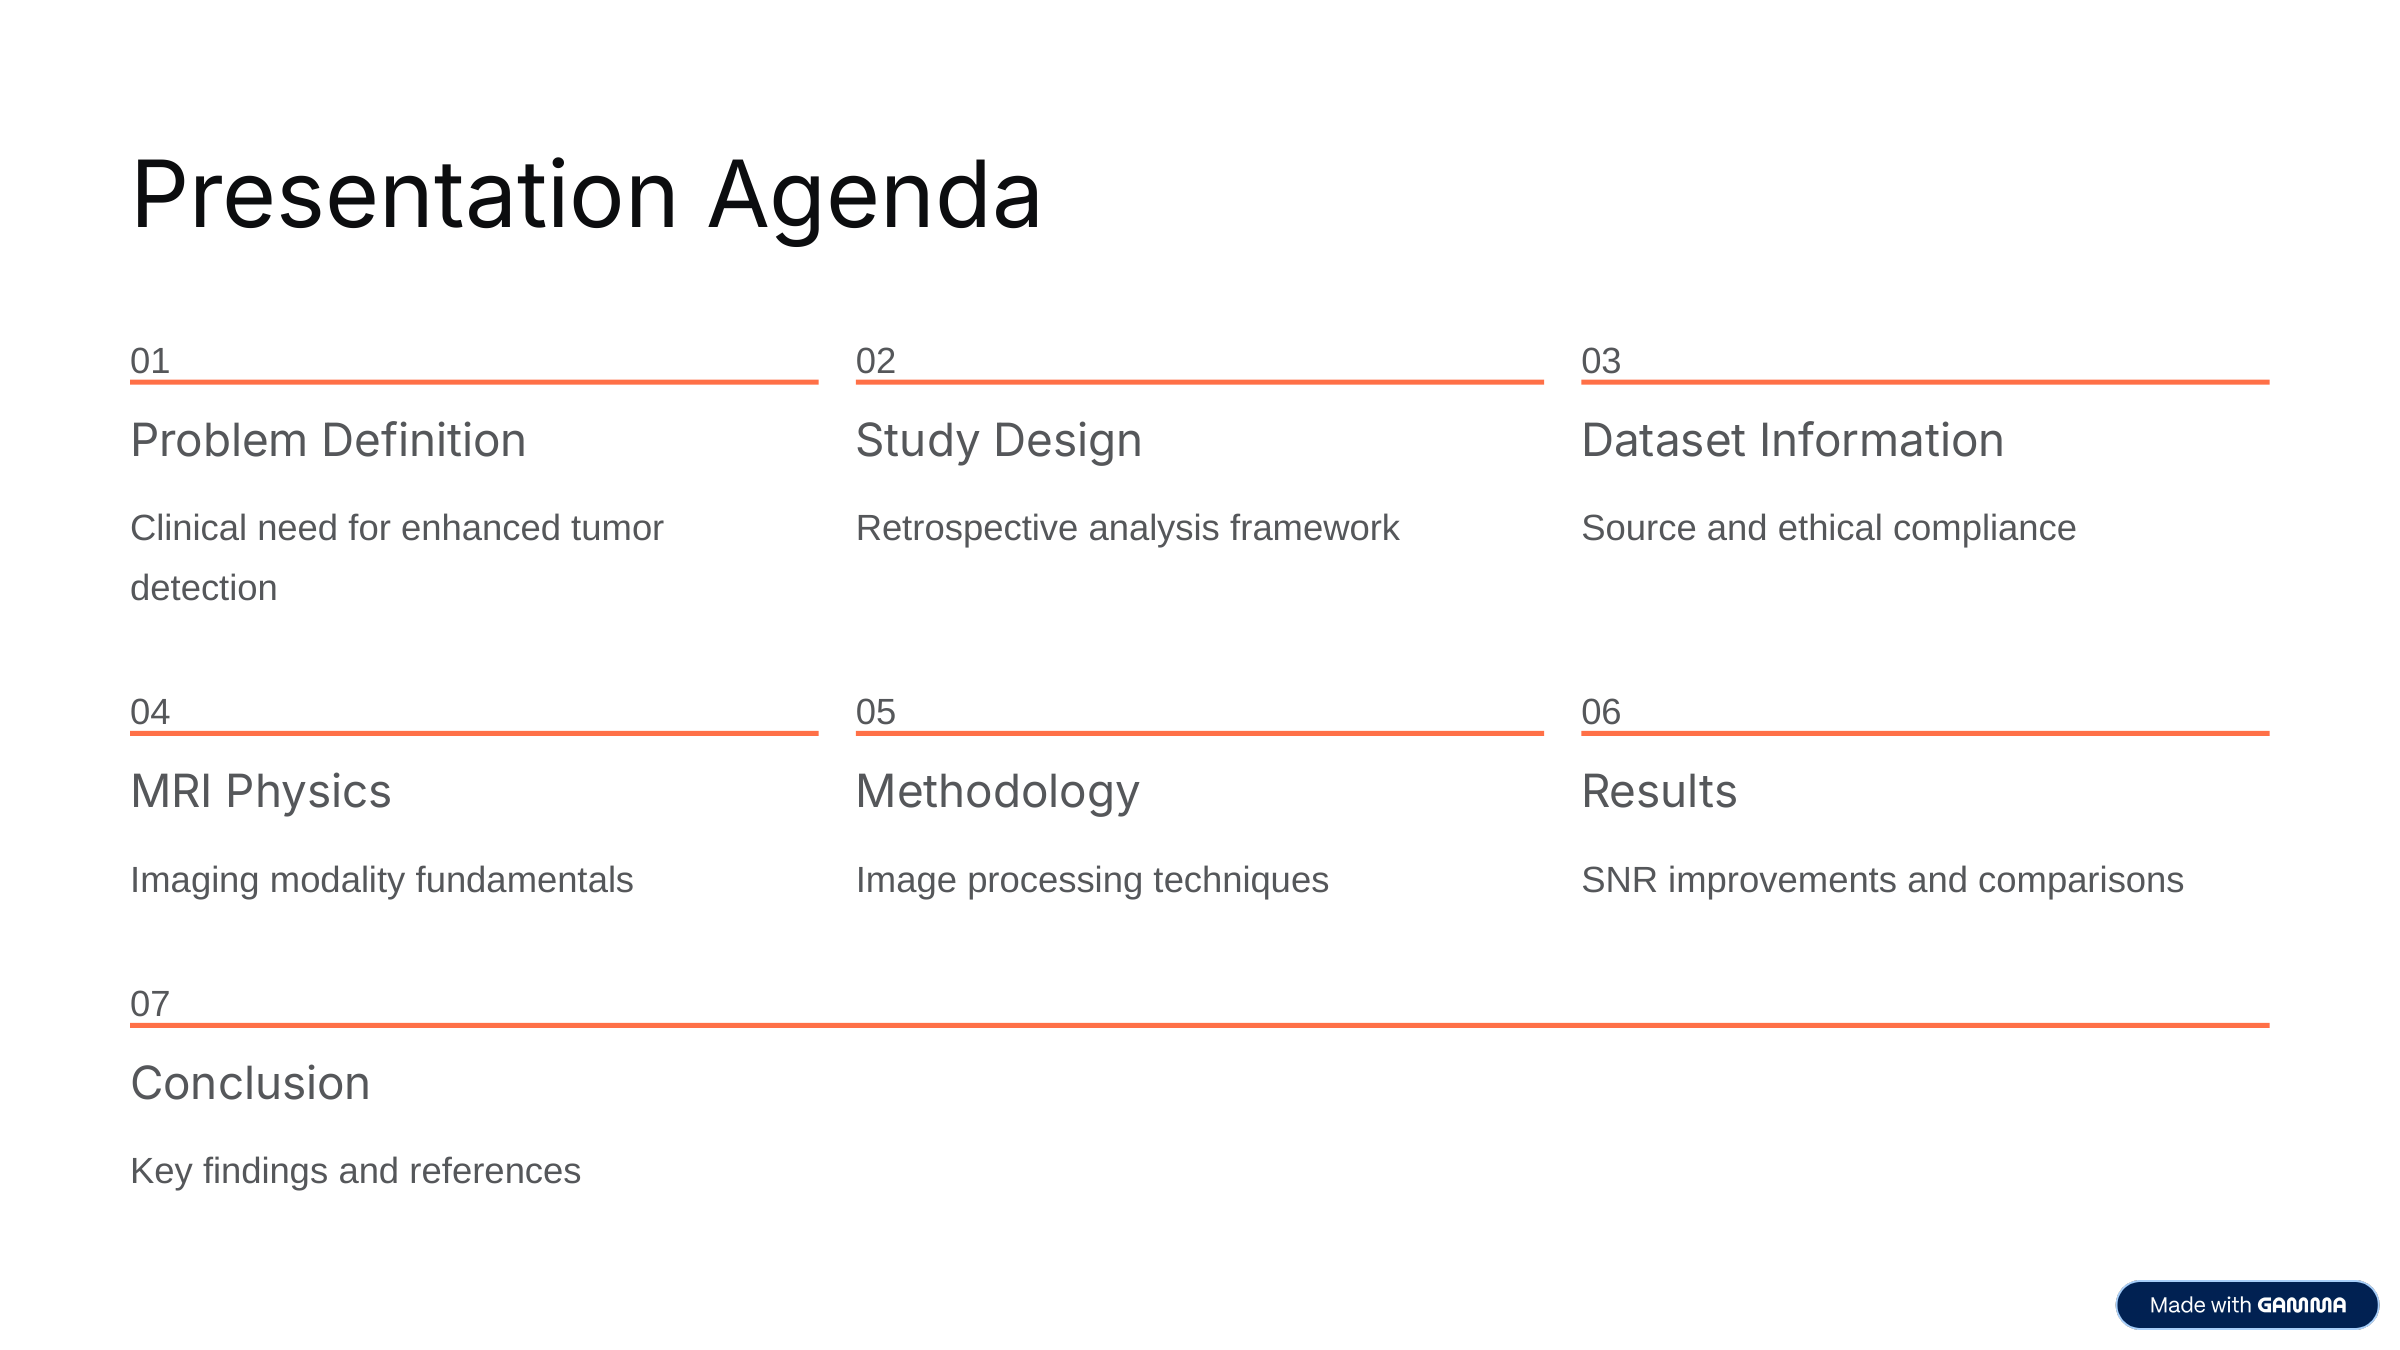

Presentation Agenda
01
02
03

Problem Definition
Study Design
Dataset Information
Clinical need for enhanced tumor detection
Retrospective analysis framework
Source and ethical compliance
04
05
06

MRI Physics
Methodology
Results
Imaging modality fundamentals
Image processing techniques
SNR improvements and comparisons
07

Conclusion
Key findings and references